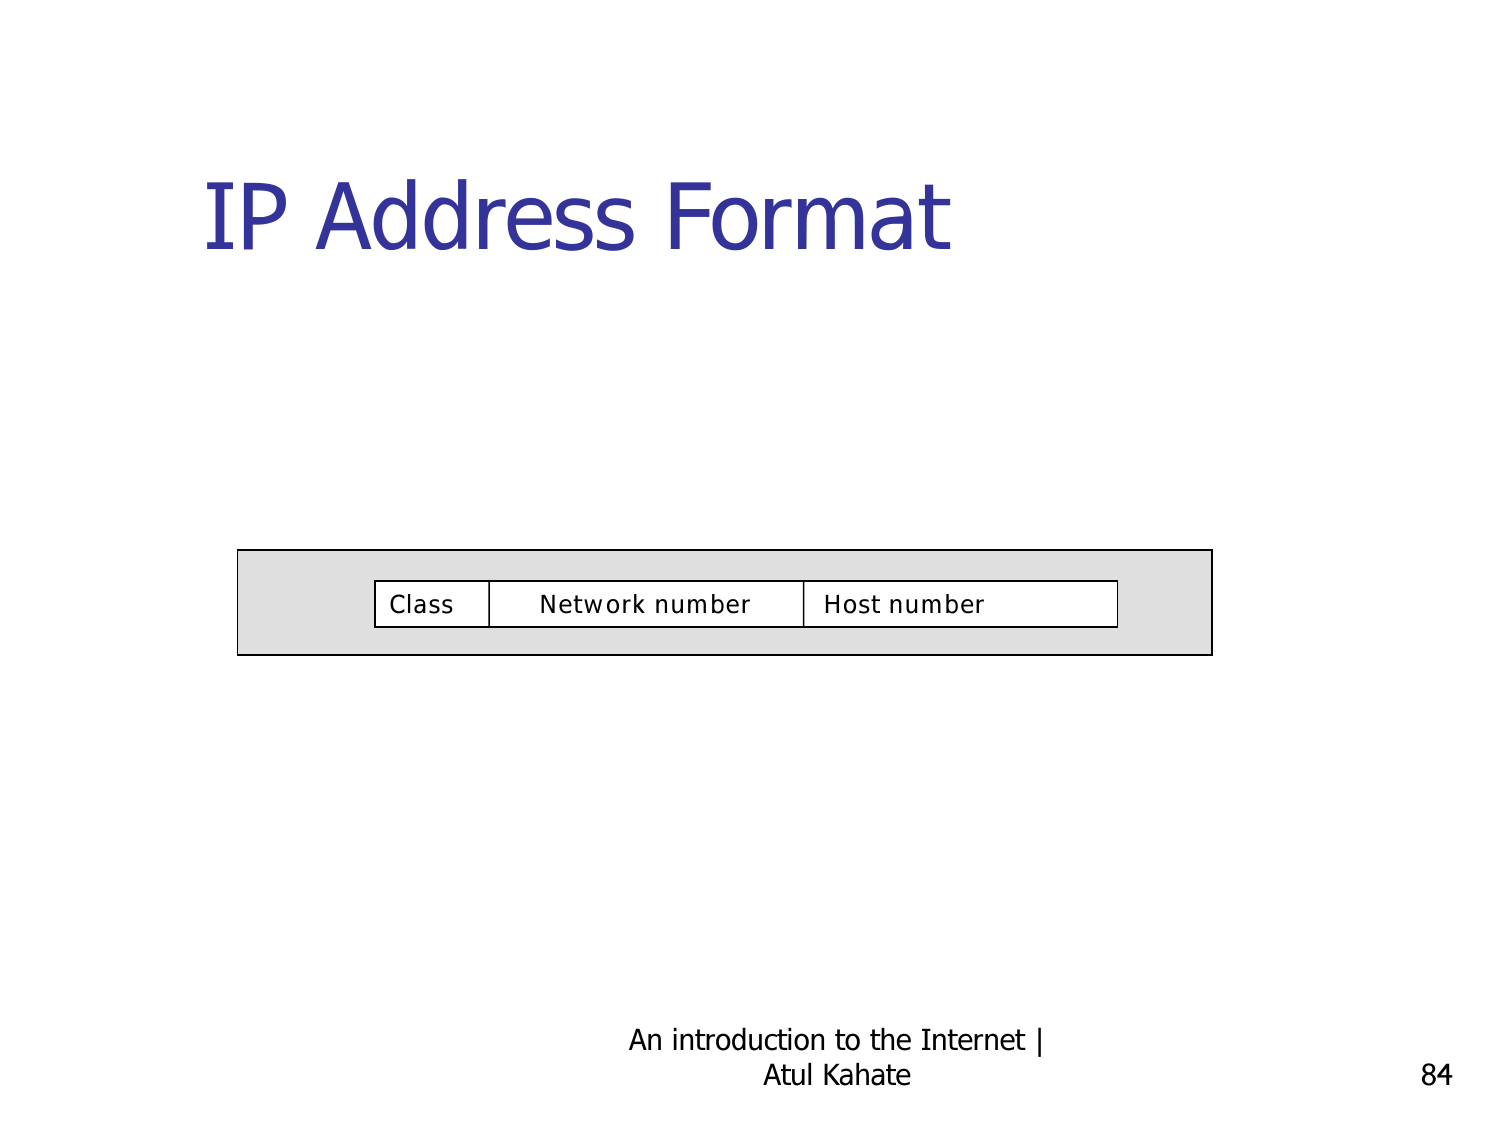

IP Address Format

Class 	Network number          Host number

An introduction to the Internet | Atul Kahate
84